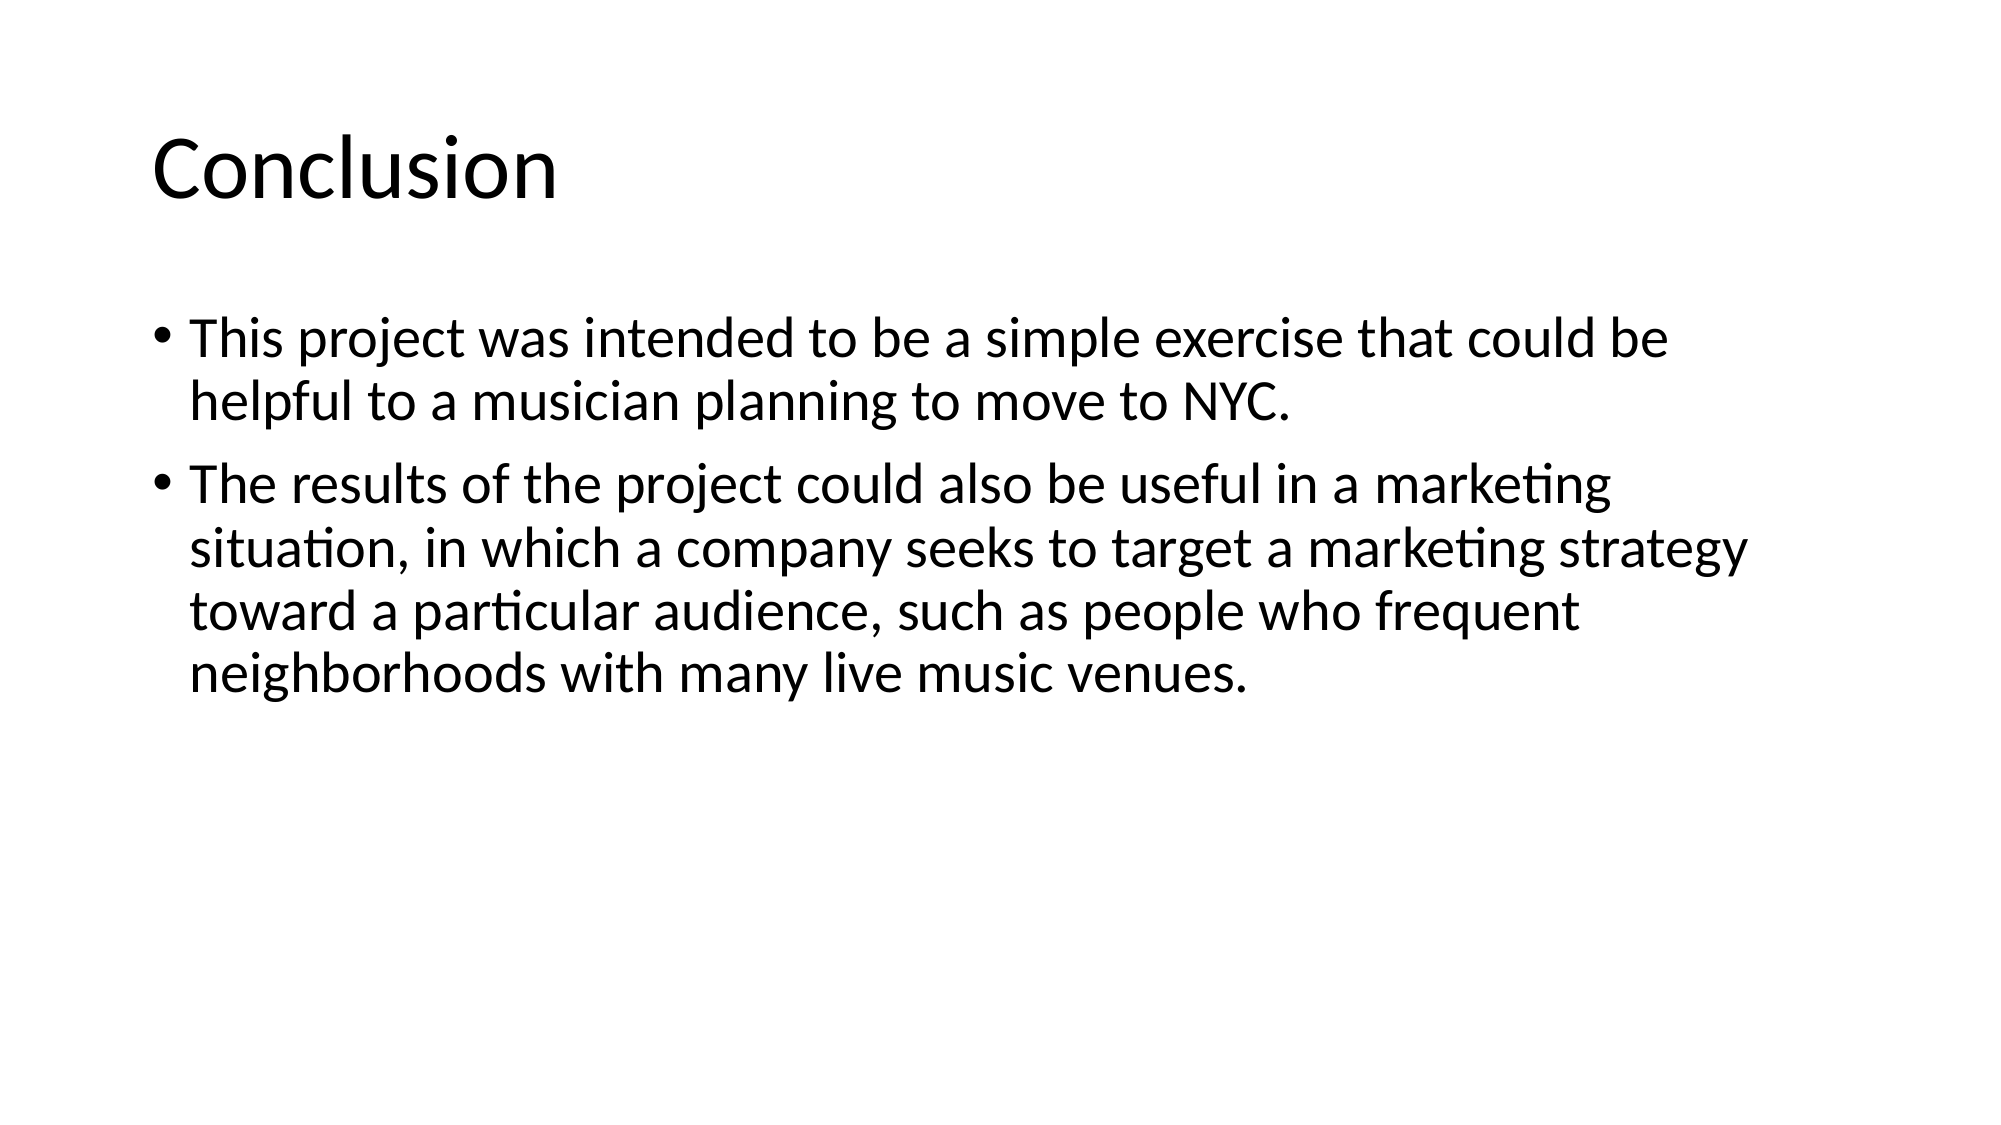

# Conclusion
This project was intended to be a simple exercise that could be helpful to a musician planning to move to NYC.
The results of the project could also be useful in a marketing situation, in which a company seeks to target a marketing strategy toward a particular audience, such as people who frequent neighborhoods with many live music venues.